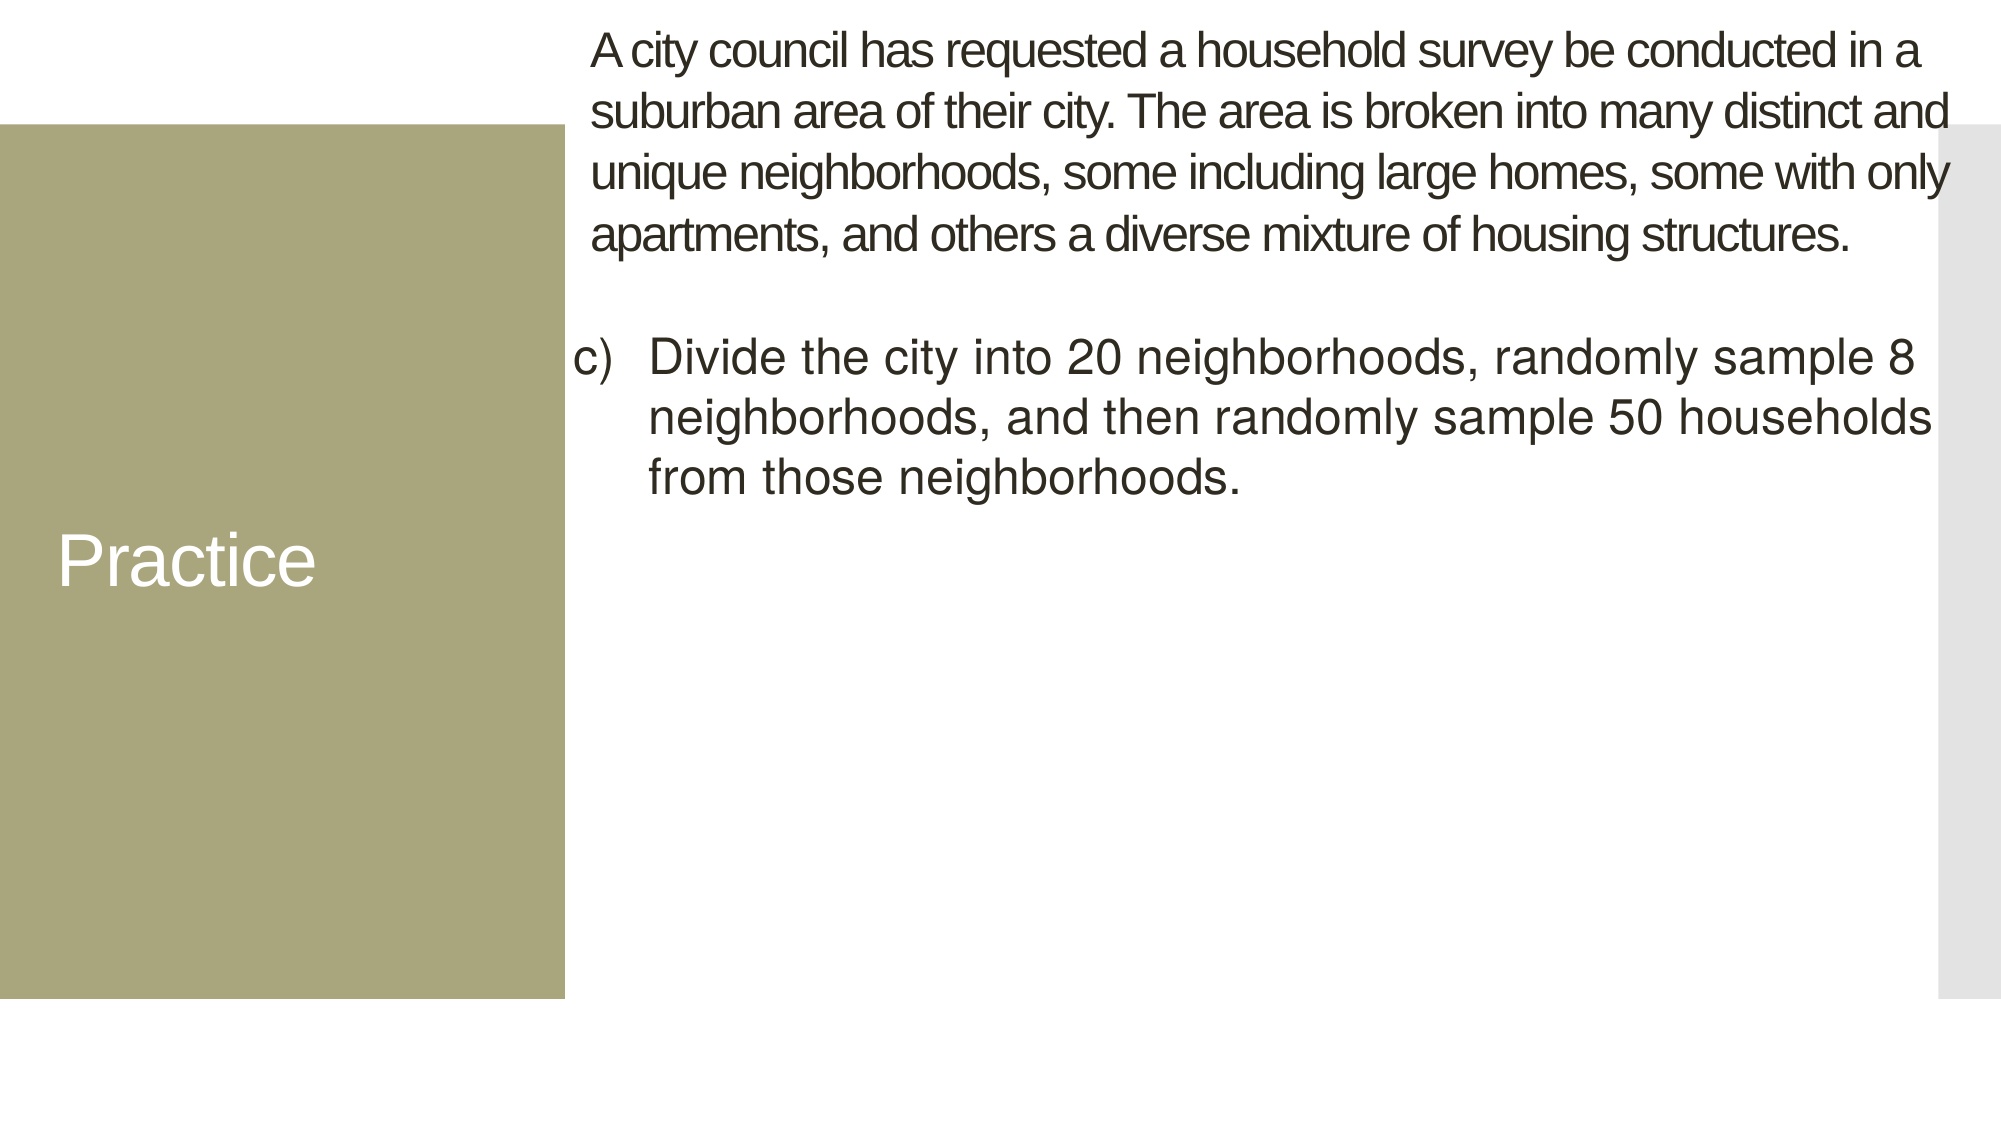

A city council has requested a household survey be conducted in a suburban area of their city. The area is broken into many distinct and unique neighborhoods, some including large homes, some with only apartments, and others a diverse mixture of housing structures.

Divide the city into 20 neighborhoods, randomly sample 8 neighborhoods, and then randomly sample 50 households from those neighborhoods.
# Practice